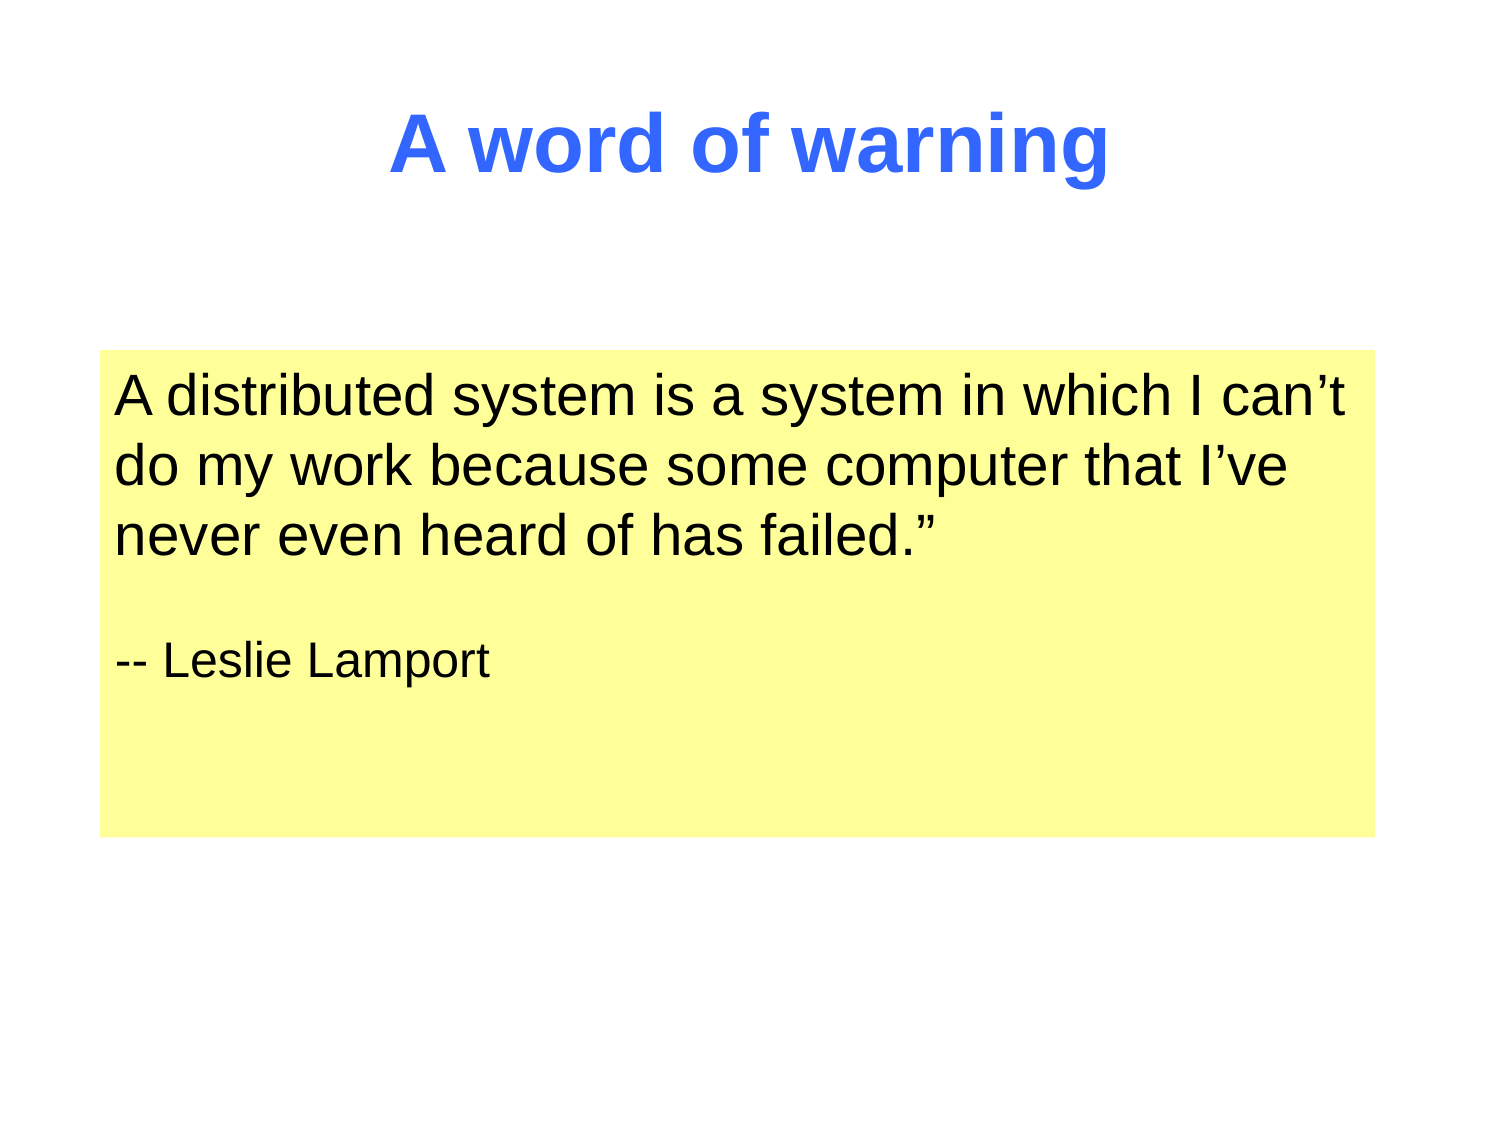

# A word of warning
A distributed system is a system in which I can’t do my work because some computer that I’ve never even heard of has failed.”

-- Leslie Lamport